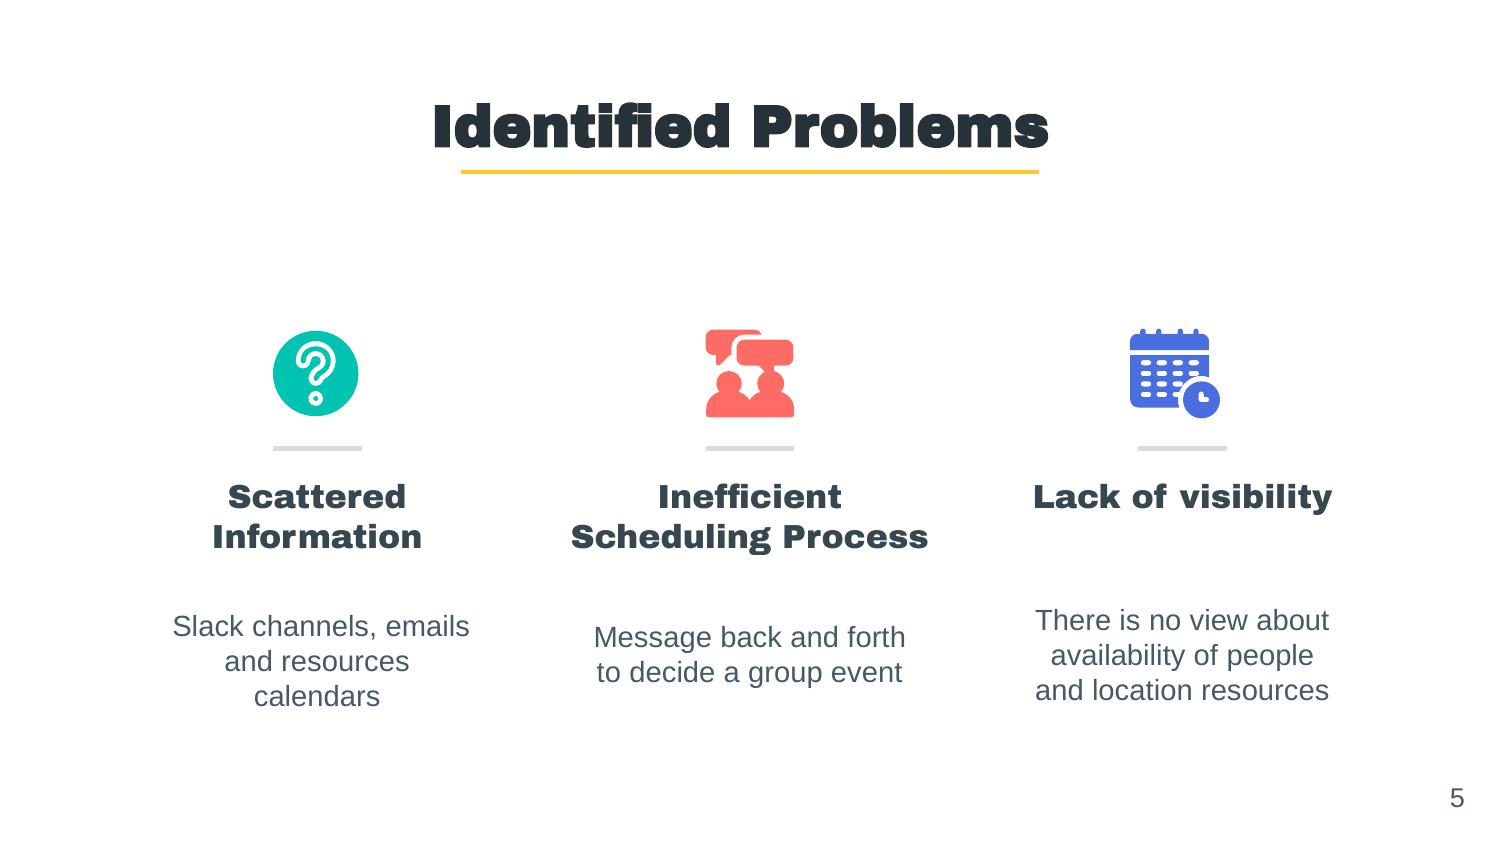

# Identified Problems

Scattered Information
Inefficient Scheduling Process
Lack of visibility
 Slack channels, emails and resources calendars
Message back and forth to decide a group event
There is no view about availability of people and location resources
5